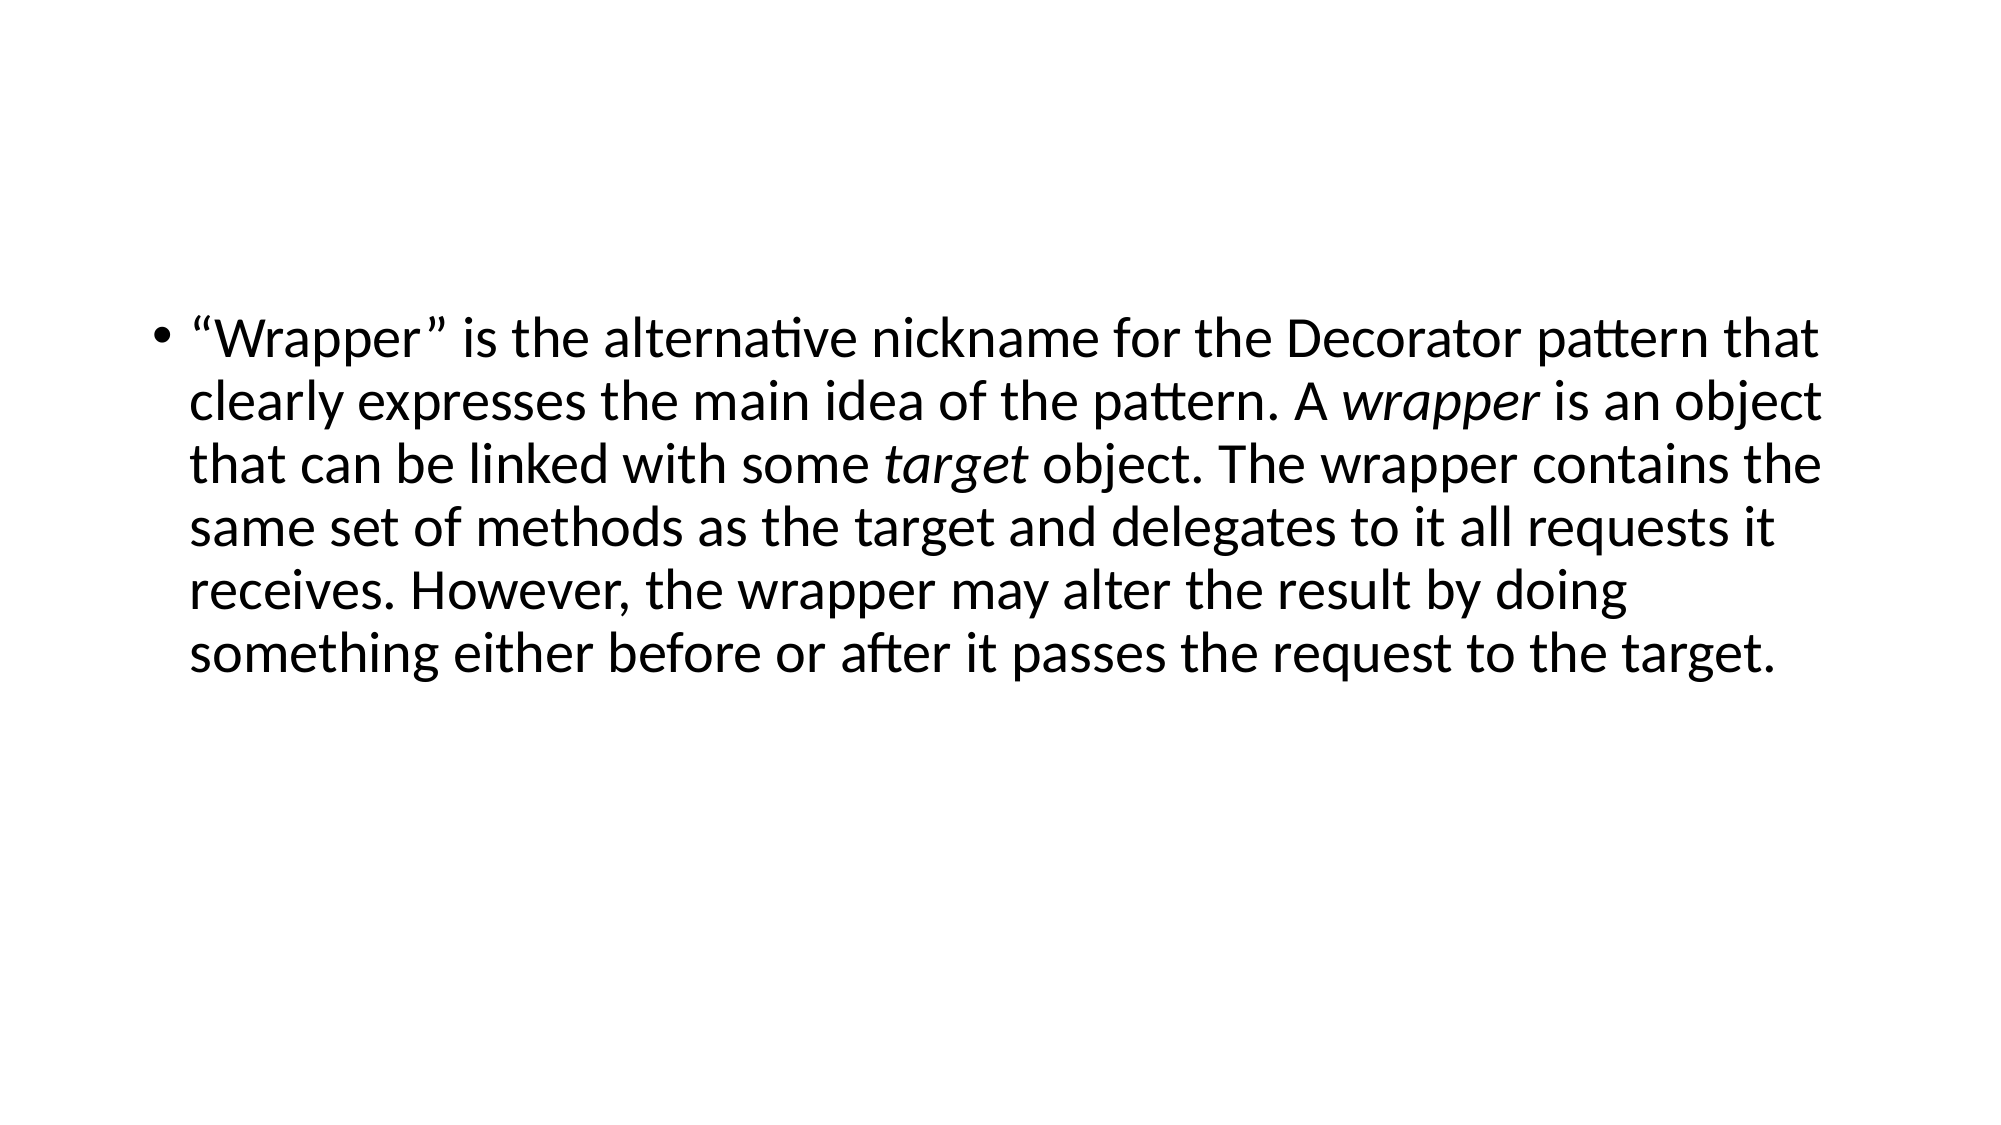

#
“Wrapper” is the alternative nickname for the Decorator pattern that clearly expresses the main idea of the pattern. A wrapper is an object that can be linked with some target object. The wrapper contains the same set of methods as the target and delegates to it all requests it receives. However, the wrapper may alter the result by doing something either before or after it passes the request to the target.